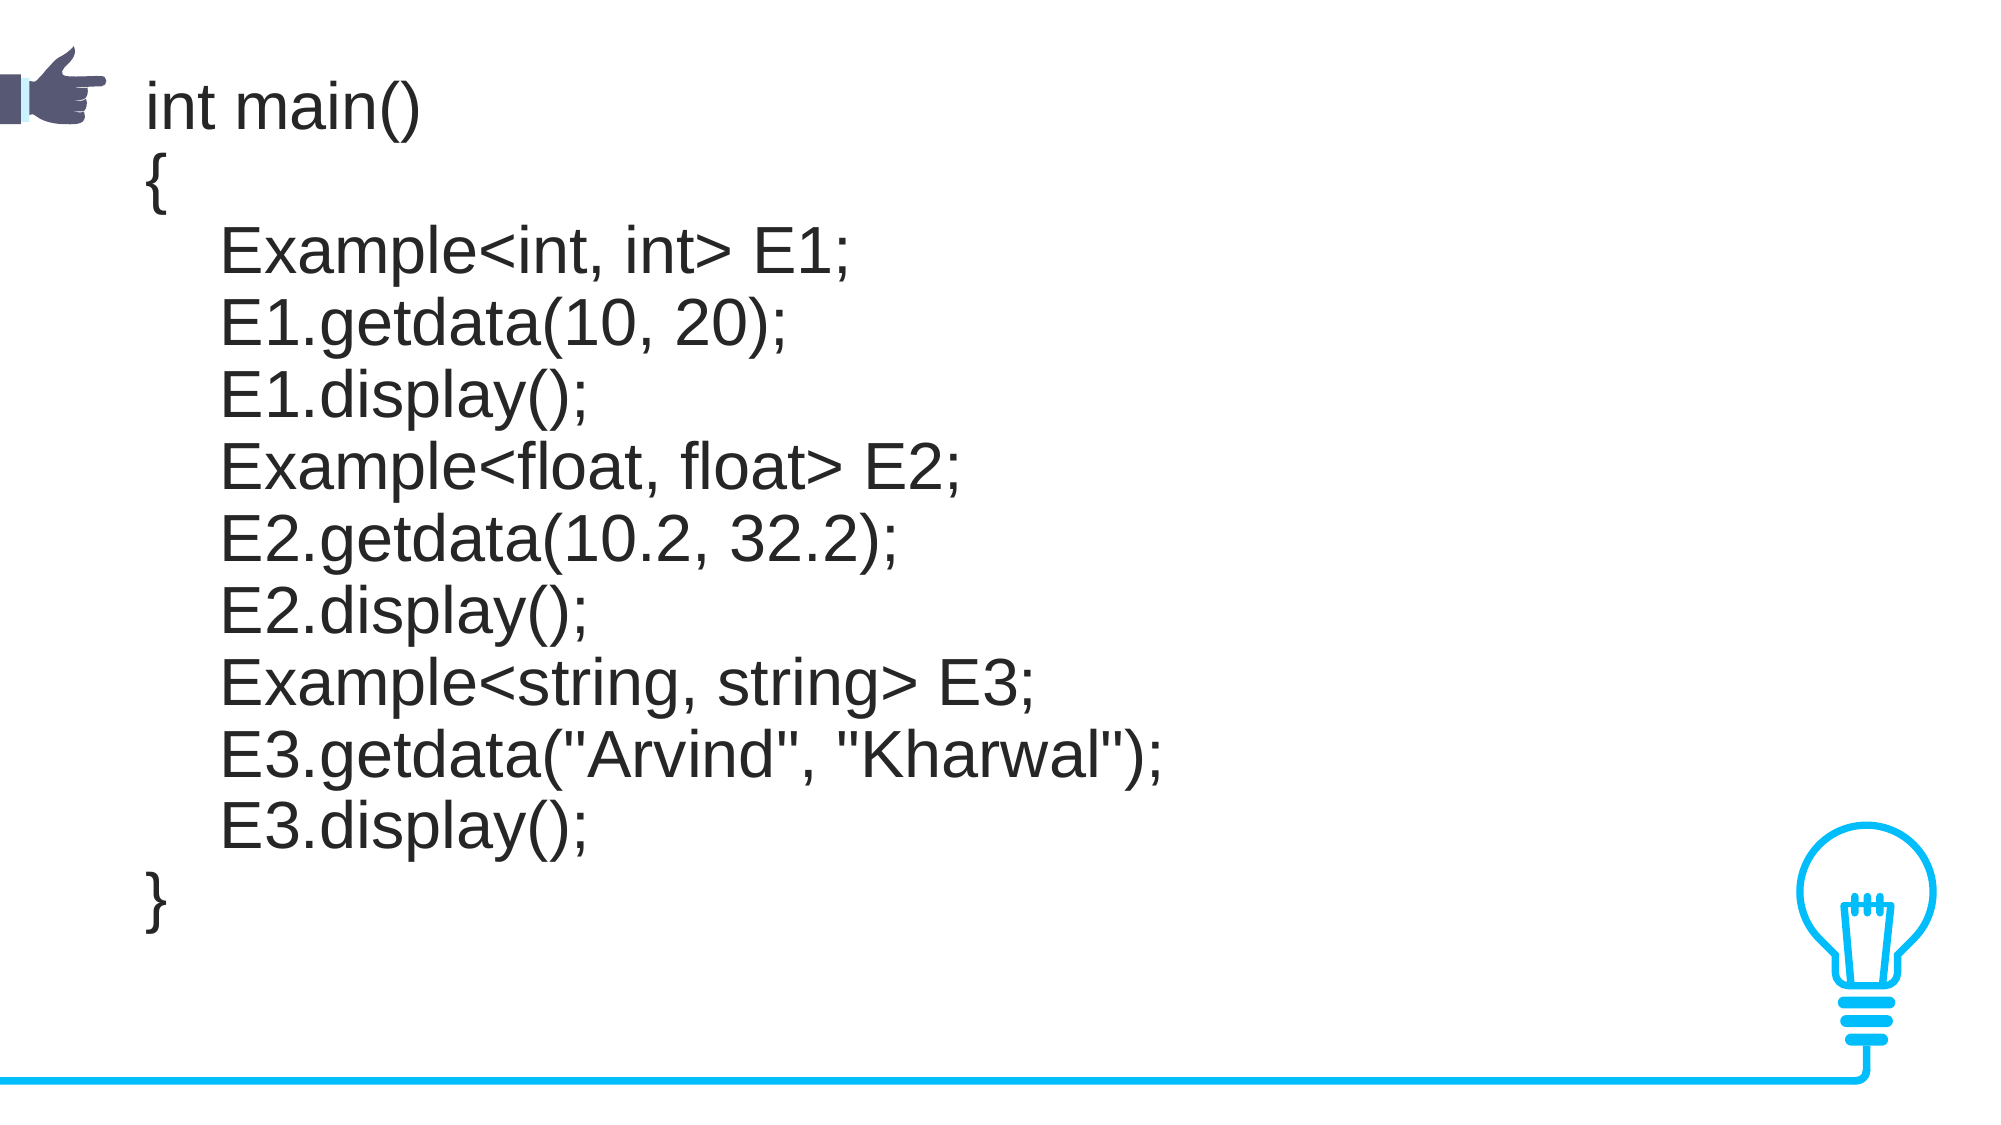

int main()
{
    Example<int, int> E1;
    E1.getdata(10, 20);
    E1.display();
    Example<float, float> E2;
    E2.getdata(10.2, 32.2);
    E2.display();
    Example<string, string> E3;
    E3.getdata("Arvind", "Kharwal");
    E3.display();
}